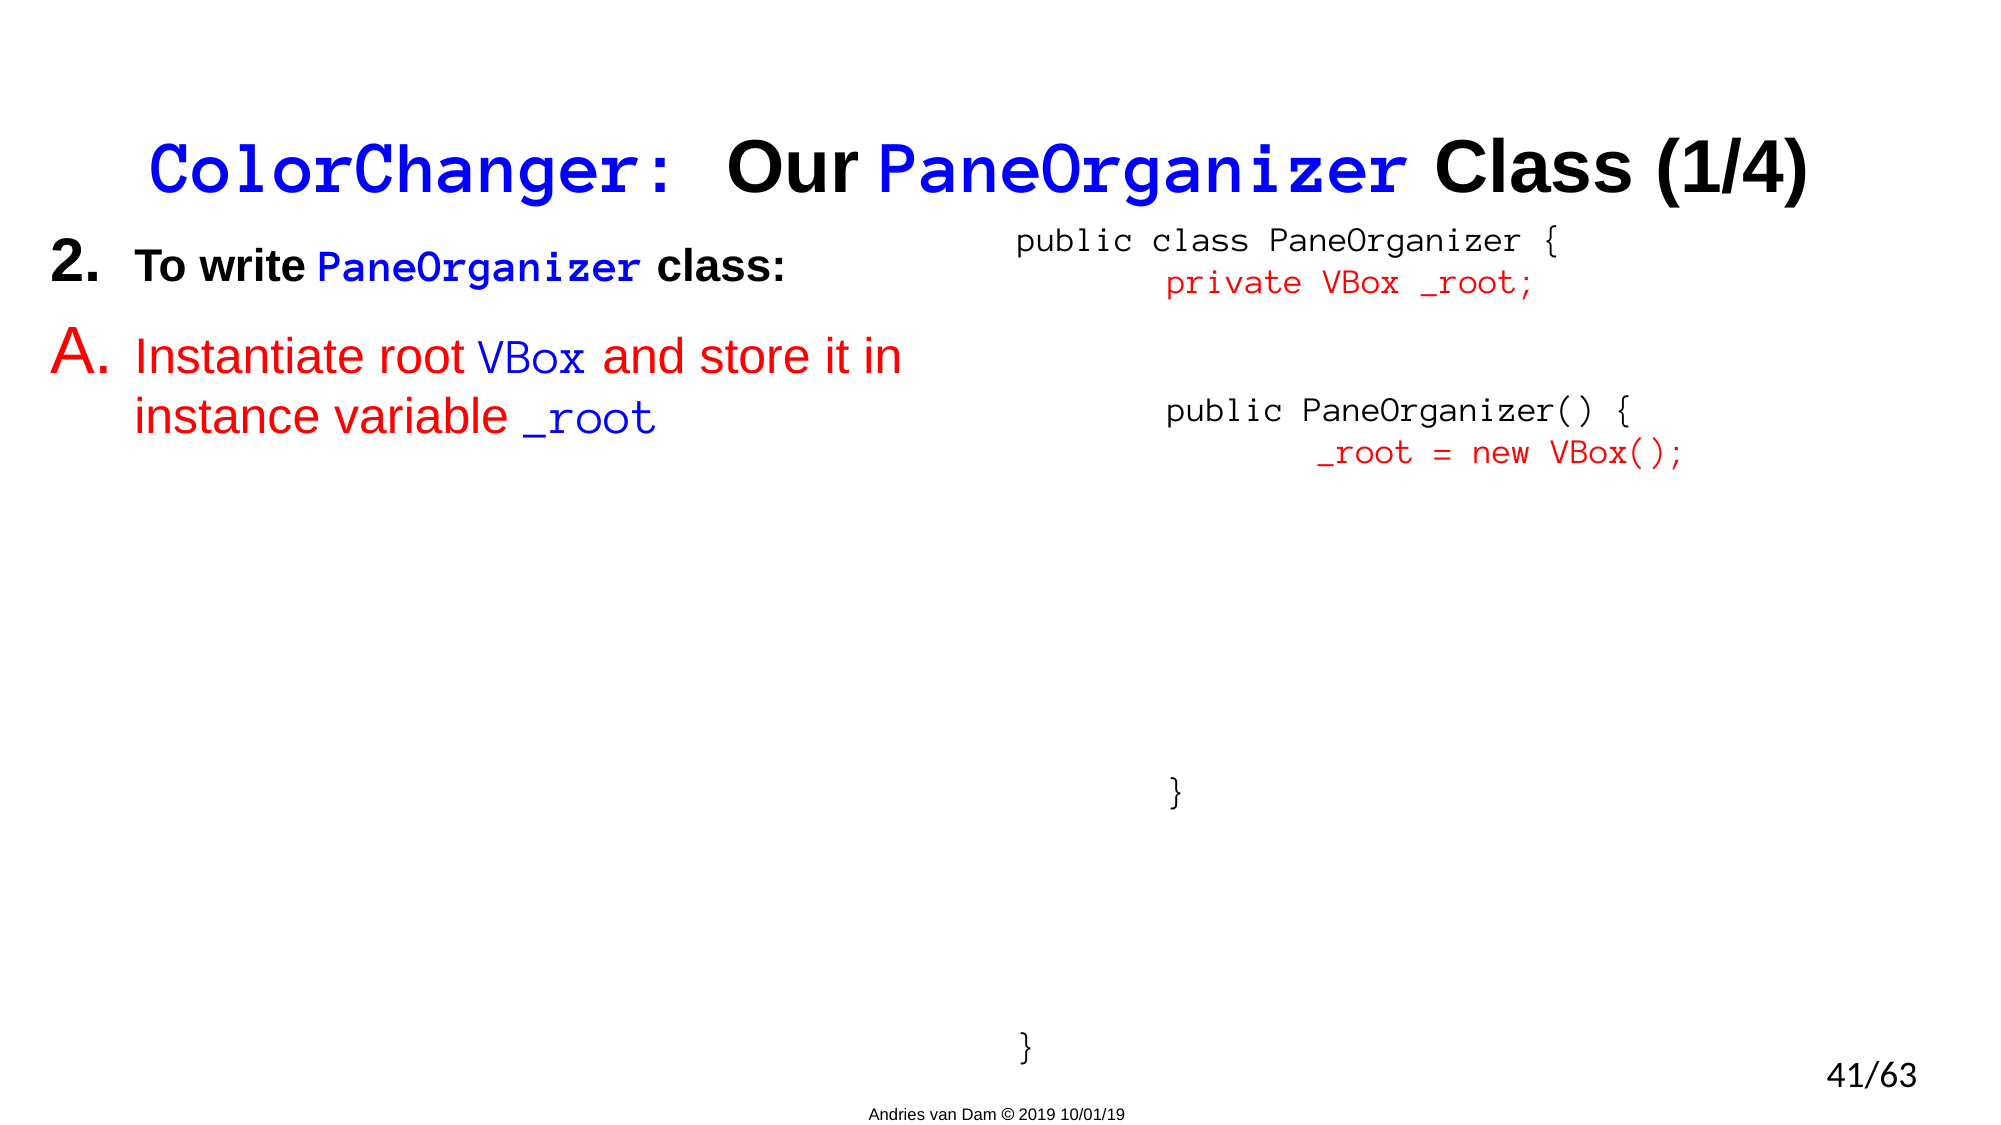

# ColorChanger: Our PaneOrganizer Class (1/4)
public class PaneOrganizer {
	private VBox _root;
	private Label _label;

	public PaneOrganizer() {
		_root = new VBox();
		_label = new Label(“CS15 Rocks!”);
		Button btn = new Button(“Random Color”);
		_root.getChildren().addAll(_label,btn);
		_root.setSpacing(8);
	btn.setOnAction(new ClickHandler());
	}

	public VBox getRoot() 	return _root;

}

}
To write PaneOrganizer class:
Instantiate root VBox and store it in instance variable _root